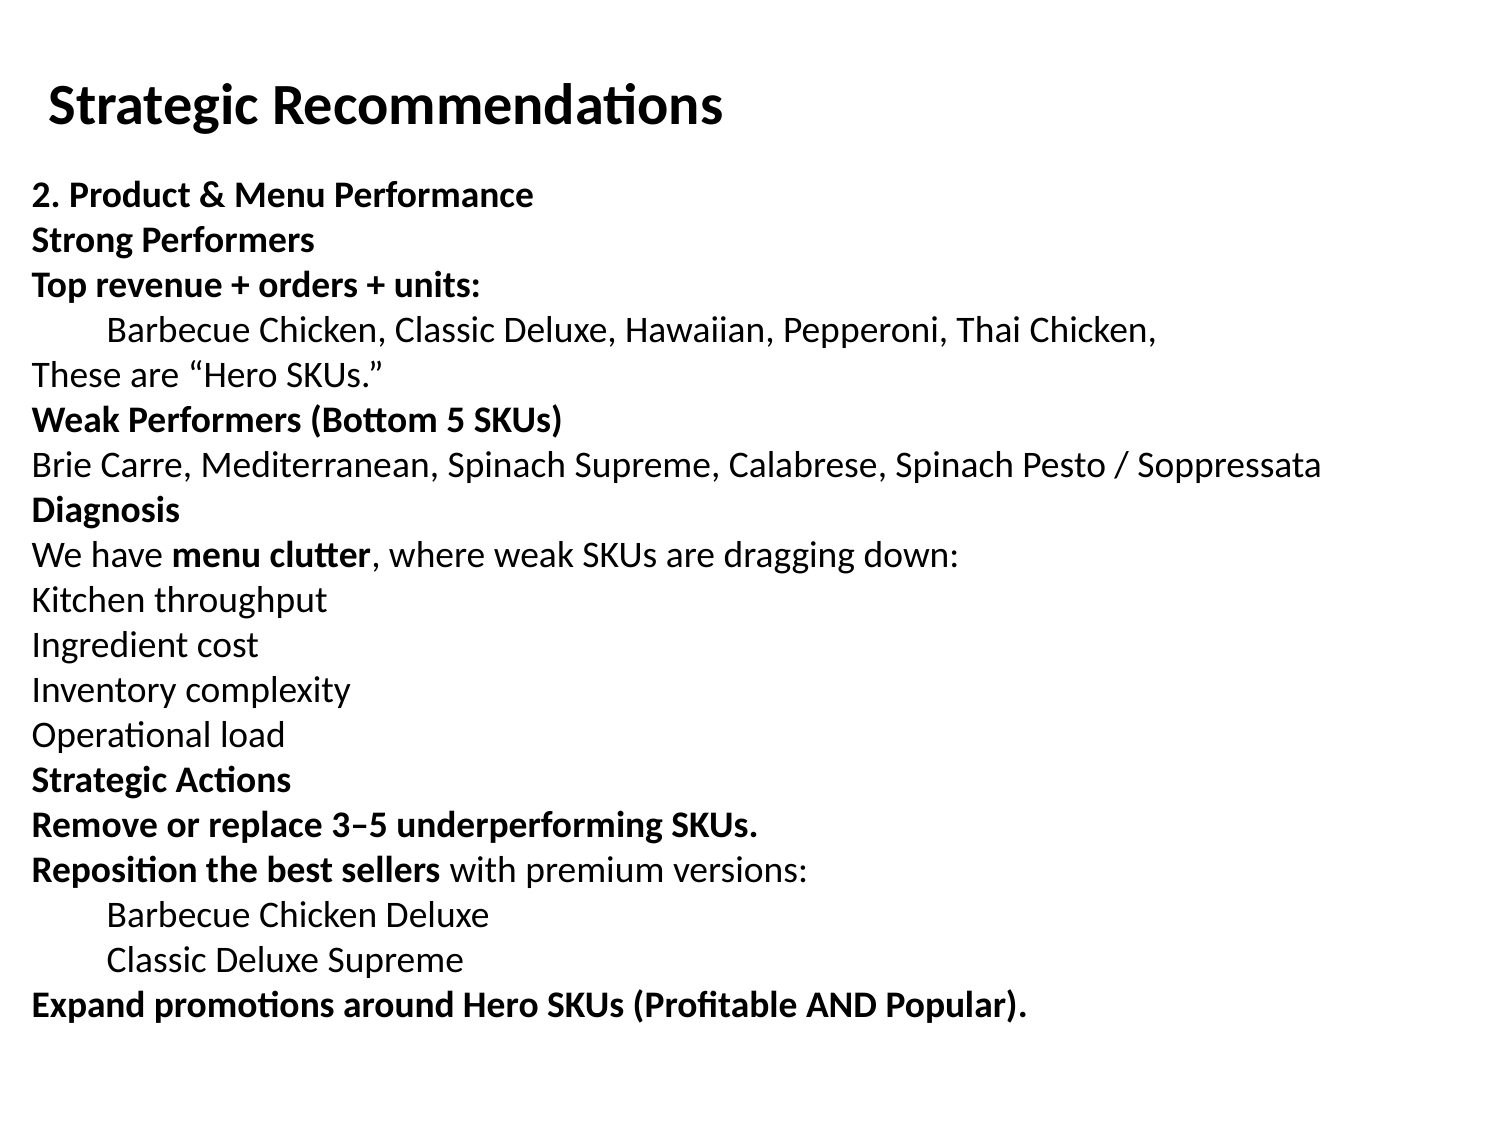

Strategic Recommendations
2. Product & Menu Performance
Strong Performers
Top revenue + orders + units:
Barbecue Chicken, Classic Deluxe, Hawaiian, Pepperoni, Thai Chicken,
These are “Hero SKUs.”
Weak Performers (Bottom 5 SKUs)
Brie Carre, Mediterranean, Spinach Supreme, Calabrese, Spinach Pesto / Soppressata
Diagnosis
We have menu clutter, where weak SKUs are dragging down:
Kitchen throughput
Ingredient cost
Inventory complexity
Operational load
Strategic Actions
Remove or replace 3–5 underperforming SKUs.
Reposition the best sellers with premium versions:
Barbecue Chicken Deluxe
Classic Deluxe Supreme
Expand promotions around Hero SKUs (Profitable AND Popular).